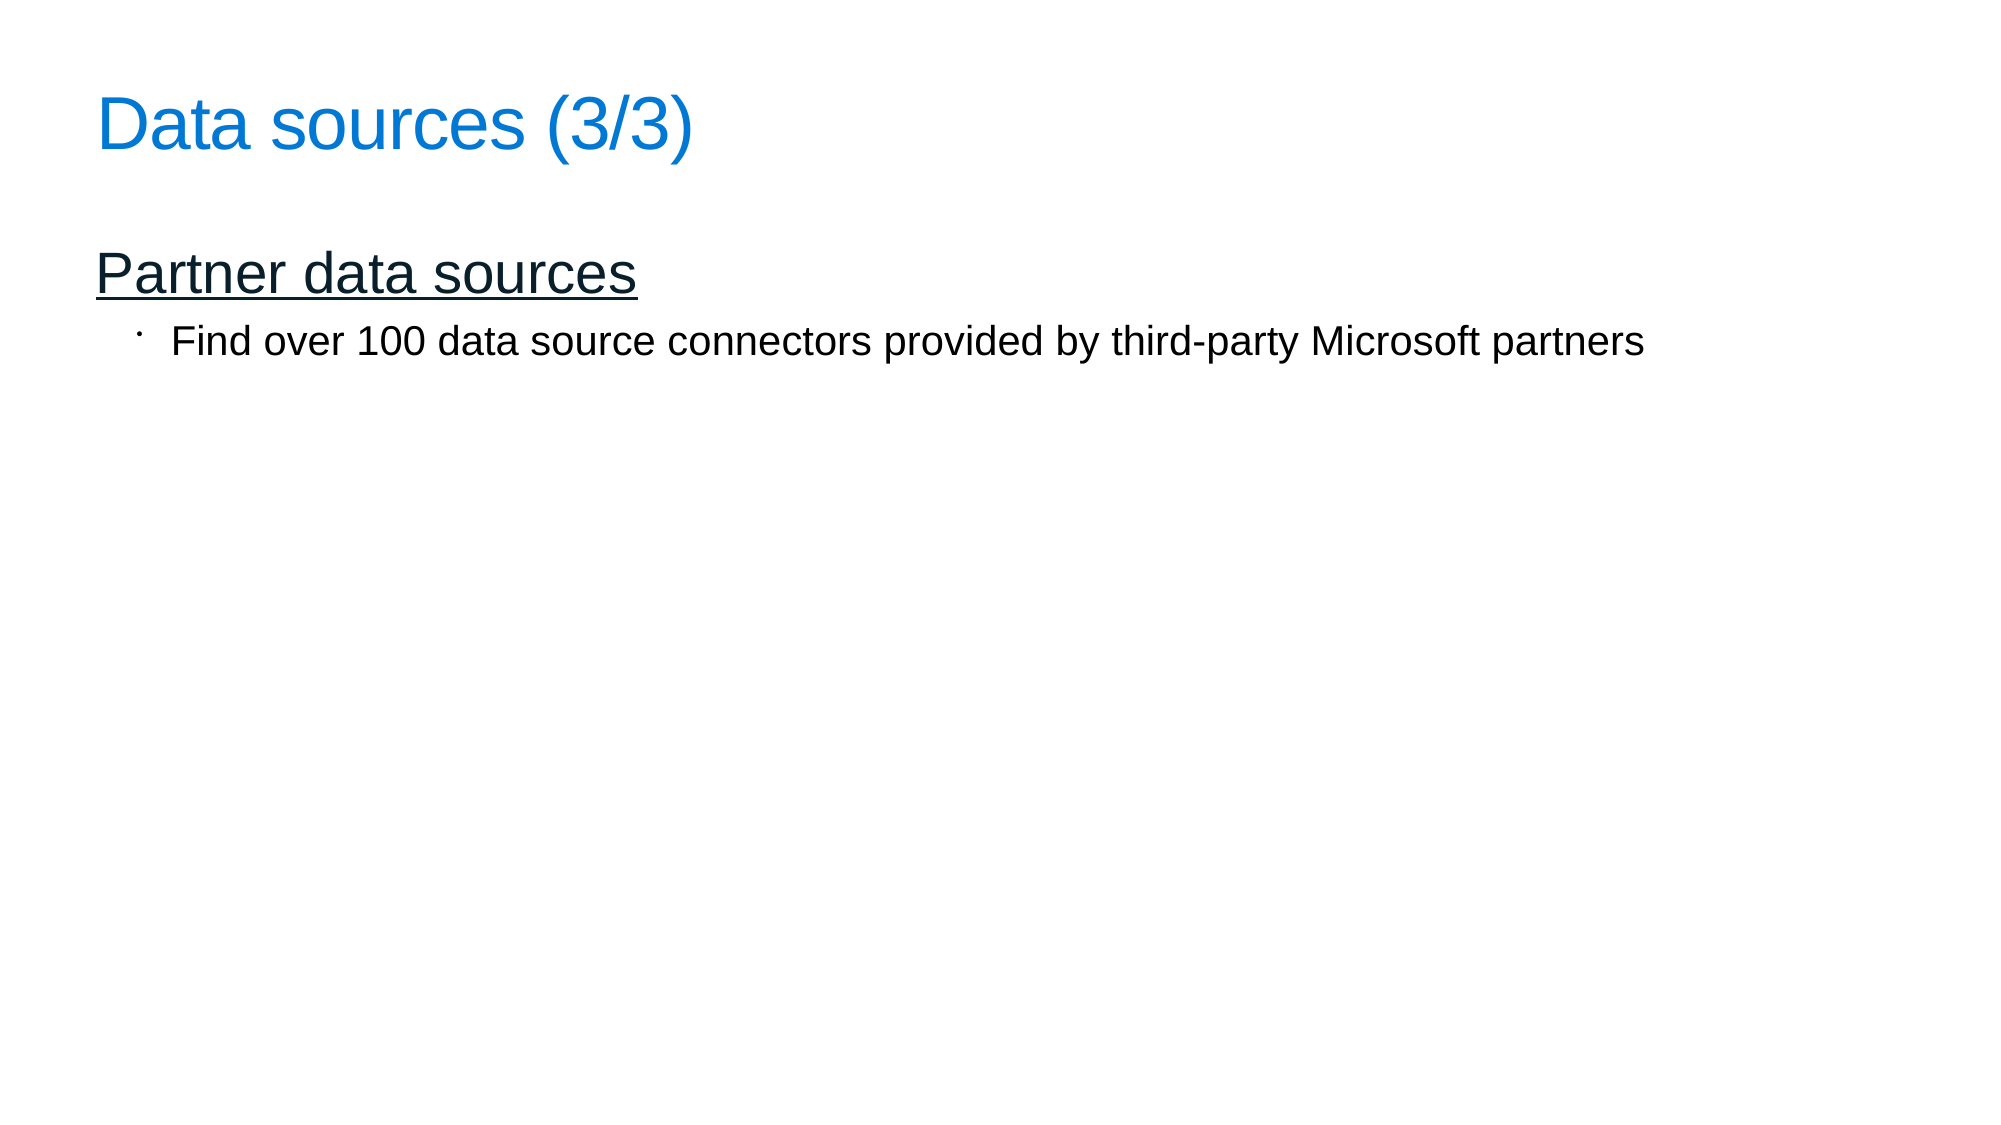

# Data sources (3/3)
Partner data sources
Find over 100 data source connectors provided by third-party Microsoft partners